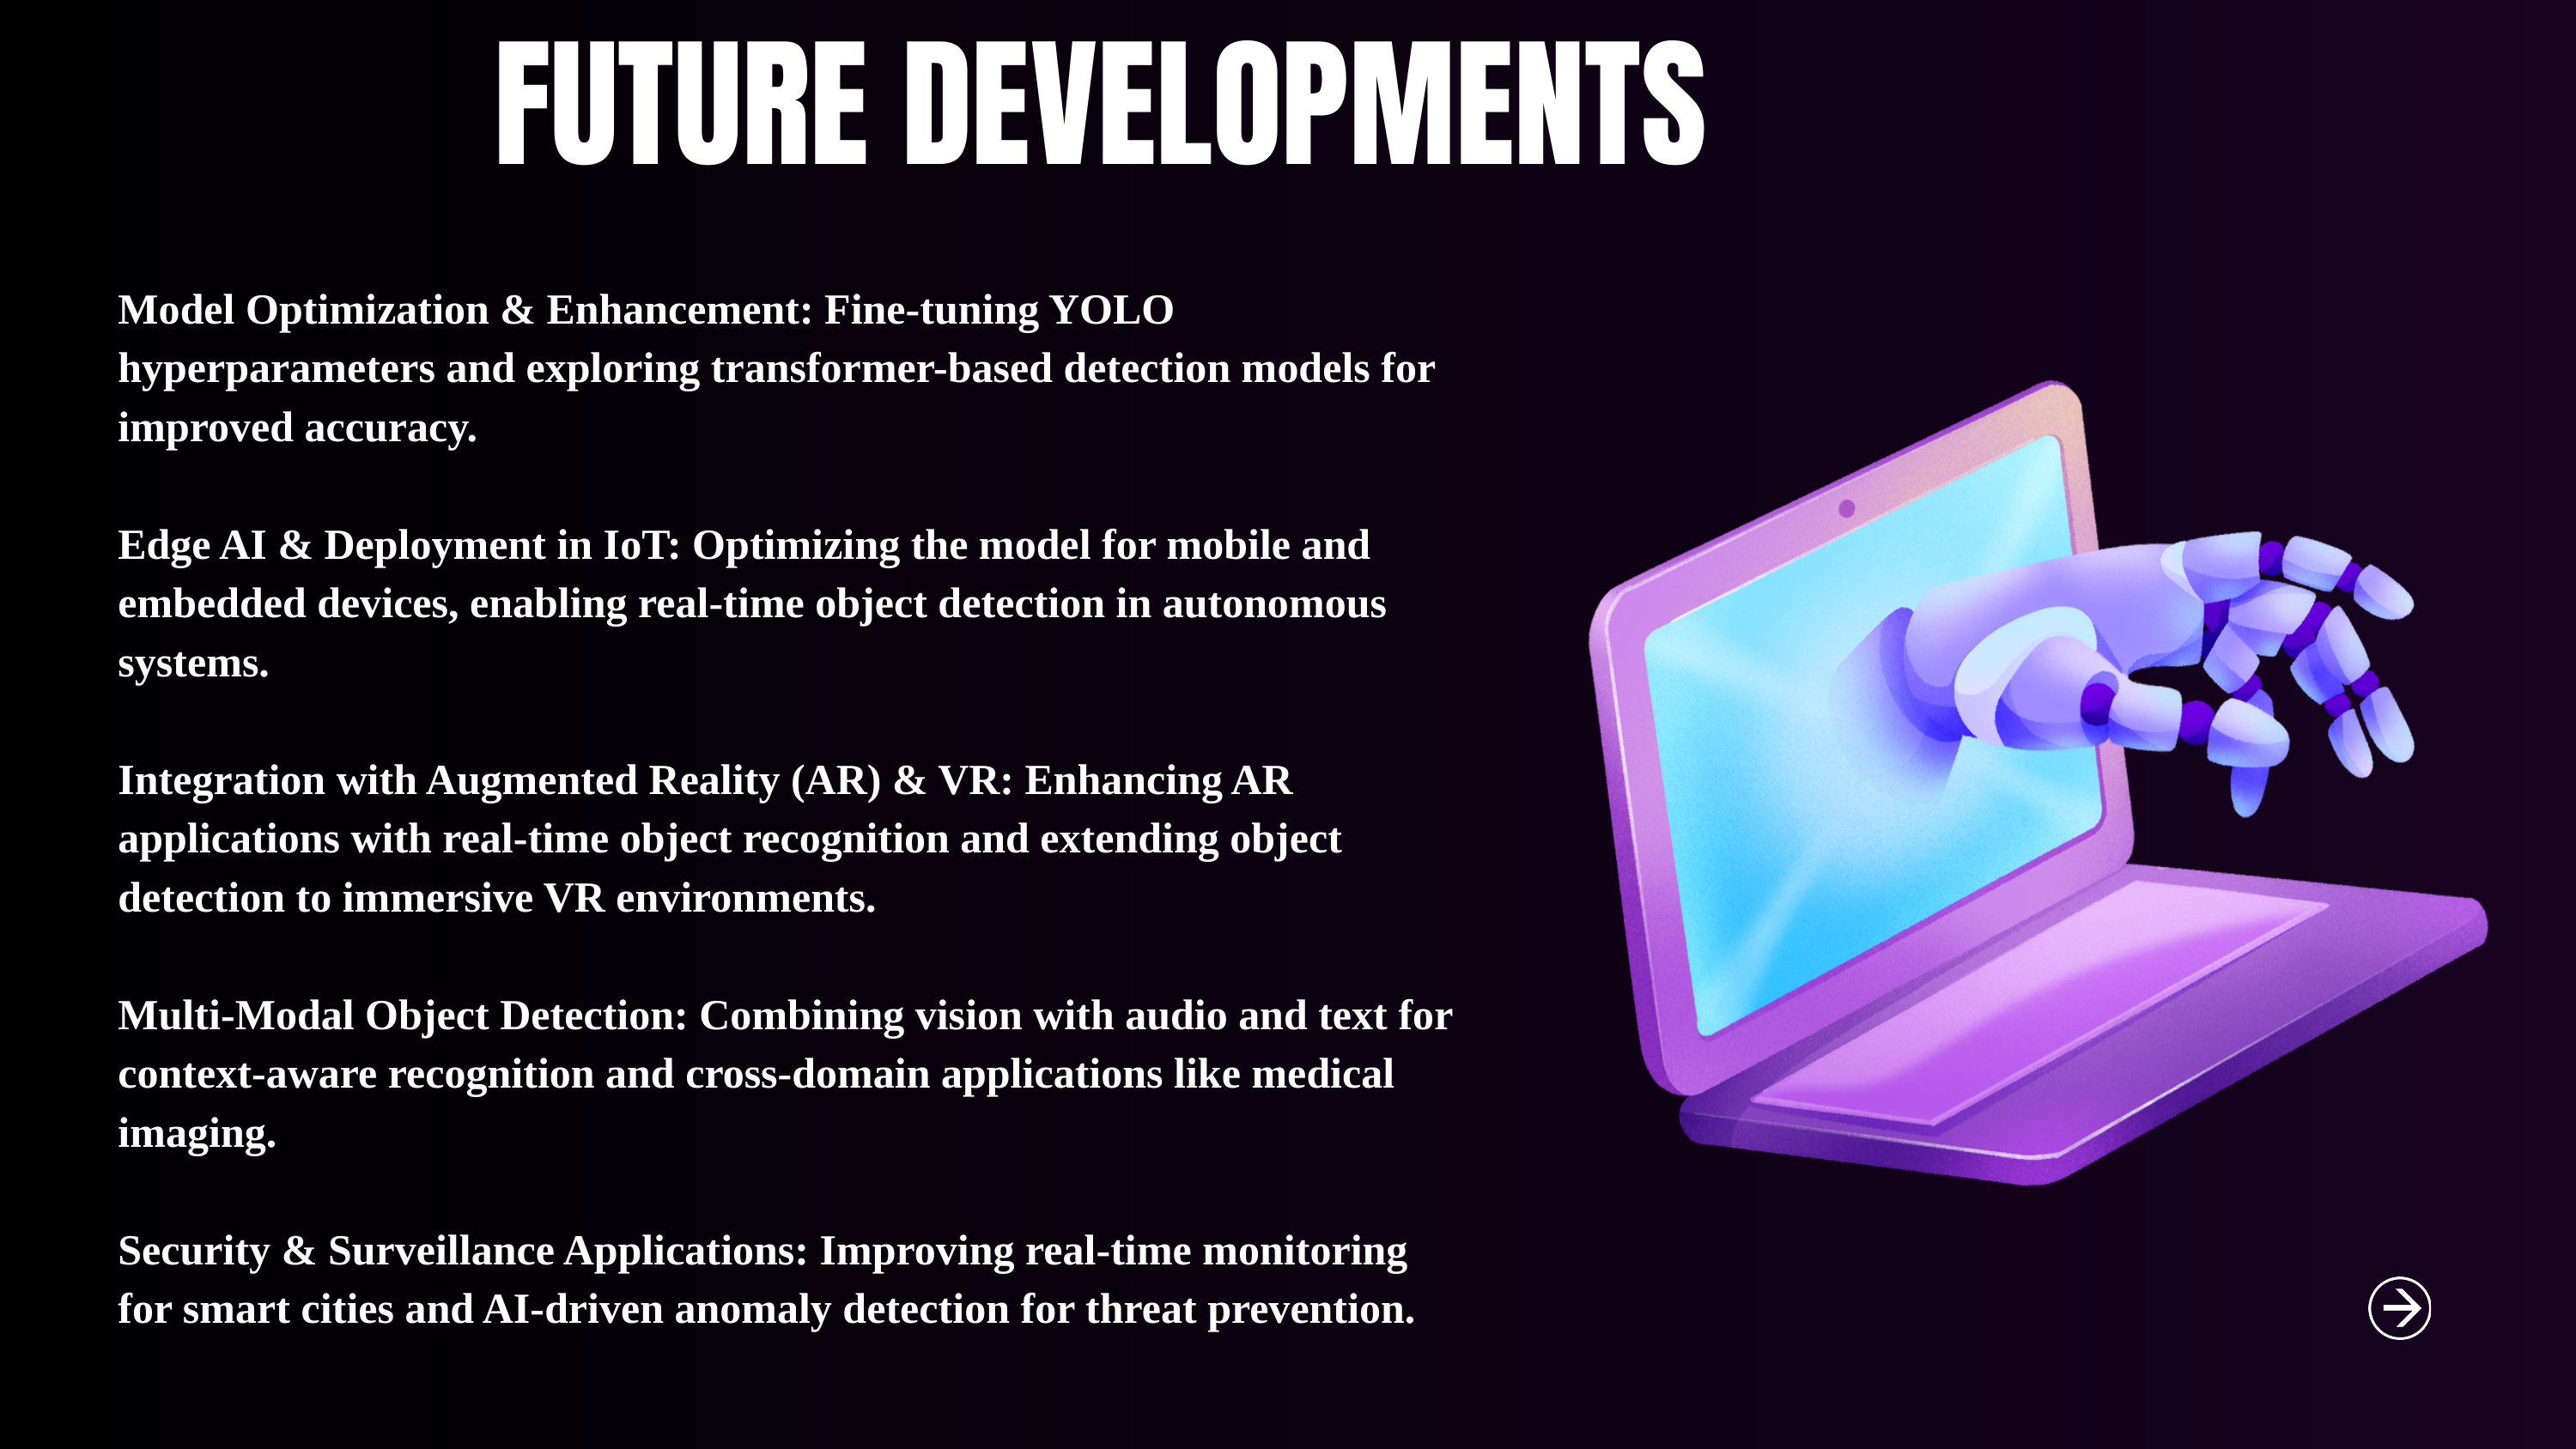

FUTURE DEVELOPMENTS
Model Optimization & Enhancement: Fine-tuning YOLO hyperparameters and exploring transformer-based detection models for improved accuracy.

Edge AI & Deployment in IoT: Optimizing the model for mobile and embedded devices, enabling real-time object detection in autonomous systems.

Integration with Augmented Reality (AR) & VR: Enhancing AR applications with real-time object recognition and extending object detection to immersive VR environments.

Multi-Modal Object Detection: Combining vision with audio and text for context-aware recognition and cross-domain applications like medical imaging.

Security & Surveillance Applications: Improving real-time monitoring for smart cities and AI-driven anomaly detection for threat prevention.